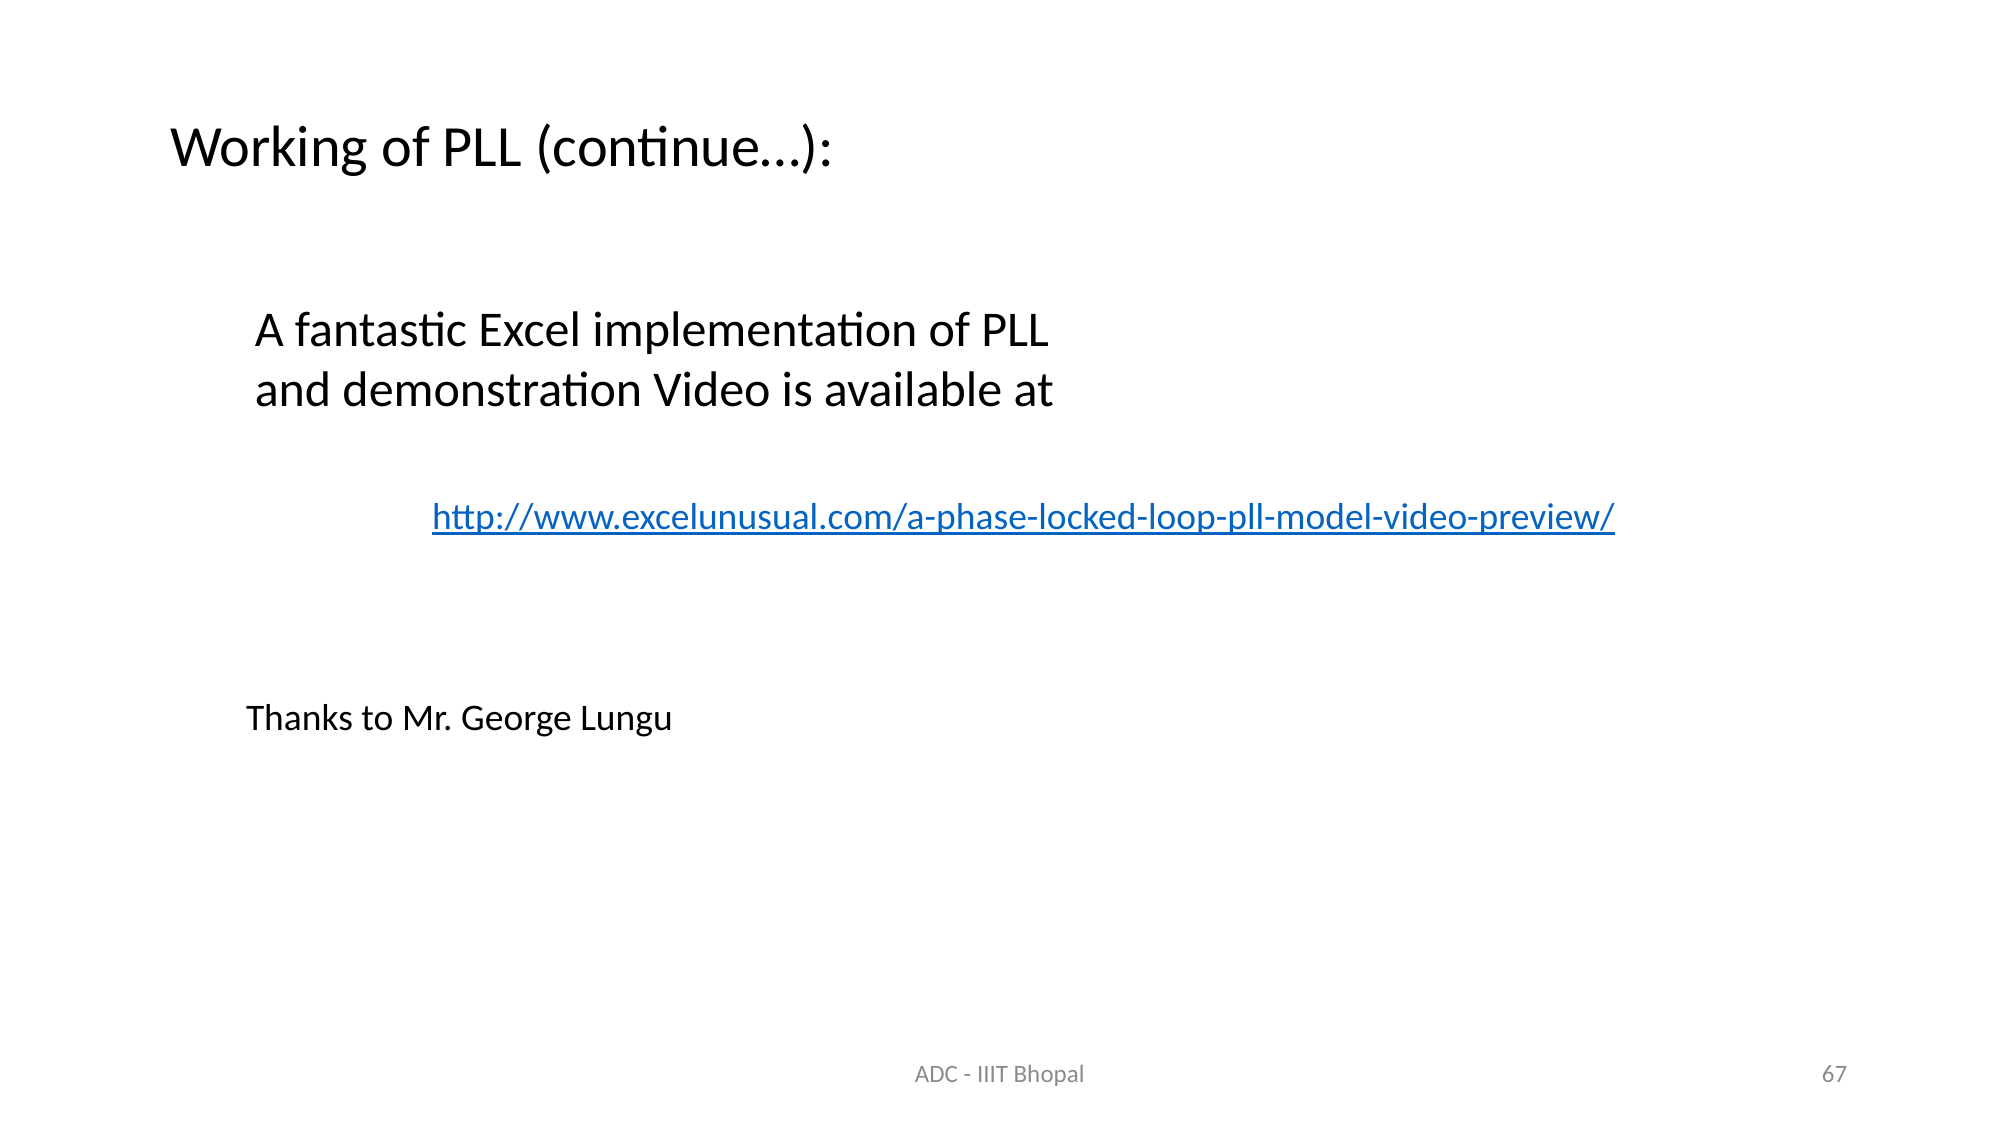

Working of PLL (continue…):
A fantastic Excel implementation of PLL and demonstration Video is available at
http://www.excelunusual.com/a-phase-locked-loop-pll-model-video-preview/
Thanks to Mr. George Lungu
ADC - IIIT Bhopal
67